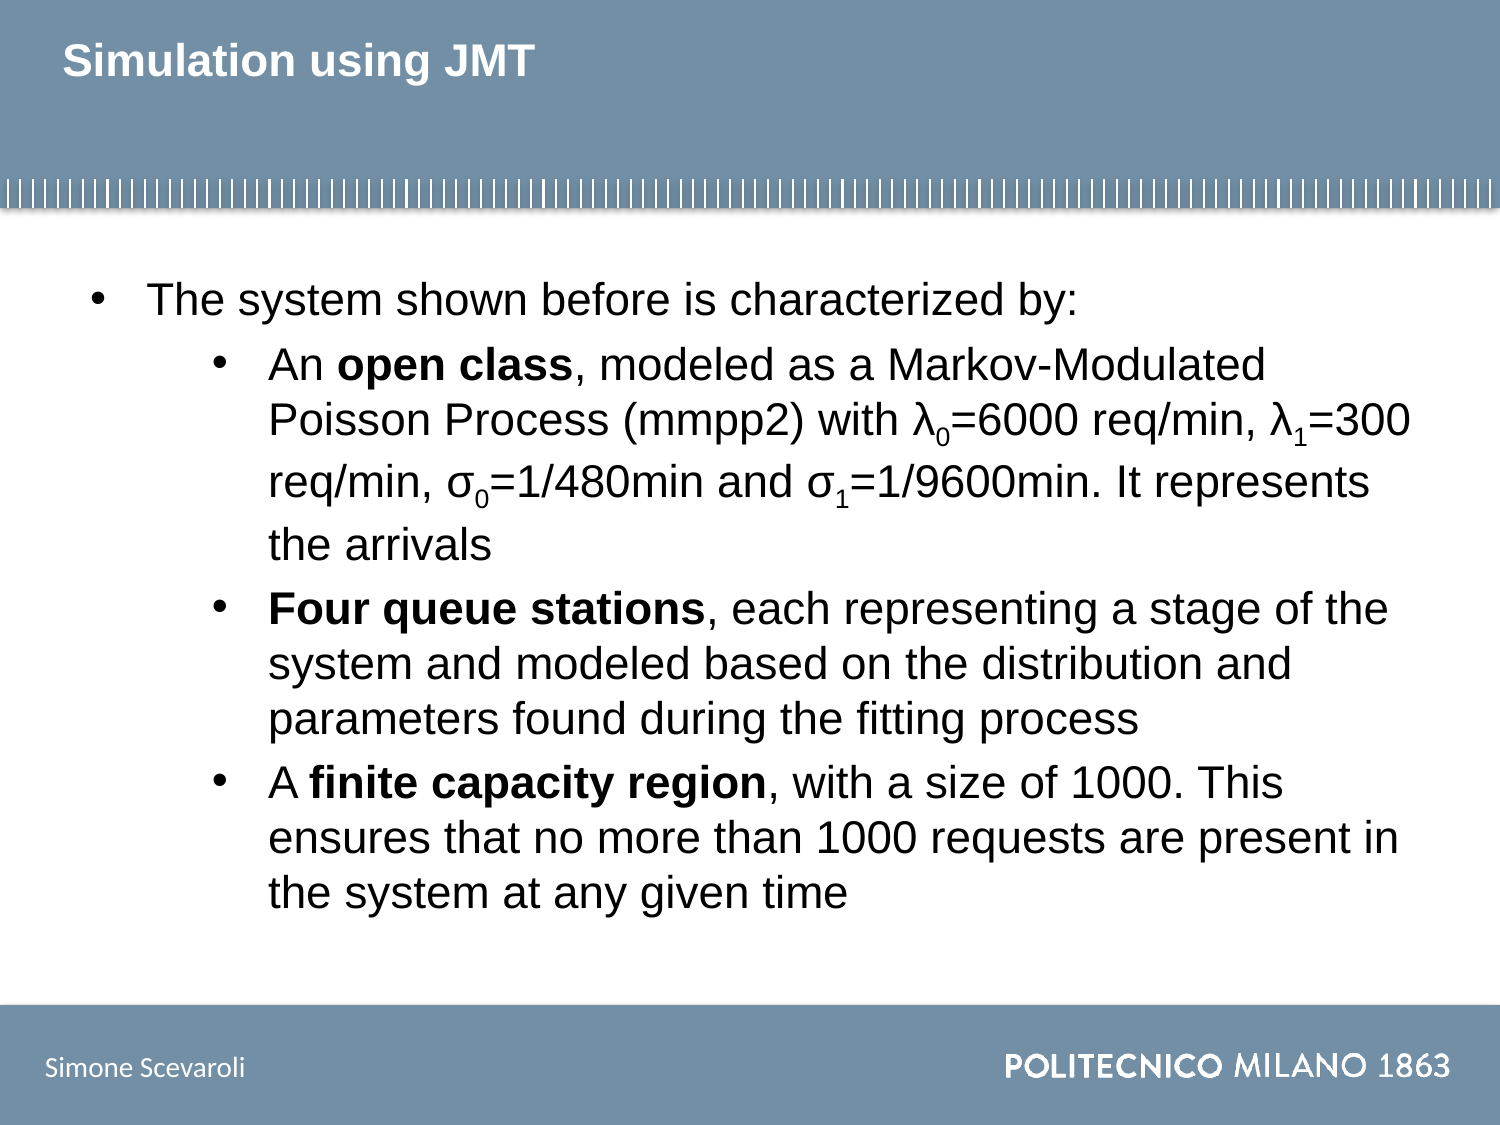

# Simulation using JMT
The system shown before is characterized by:
An open class, modeled as a Markov-Modulated Poisson Process (mmpp2) with λ0=6000 req/min, λ1=300 req/min, σ0=1/480min and σ1=1/9600min. It represents the arrivals
Four queue stations, each representing a stage of the system and modeled based on the distribution and parameters found during the fitting process
A finite capacity region, with a size of 1000. This ensures that no more than 1000 requests are present in the system at any given time
Simone Scevaroli